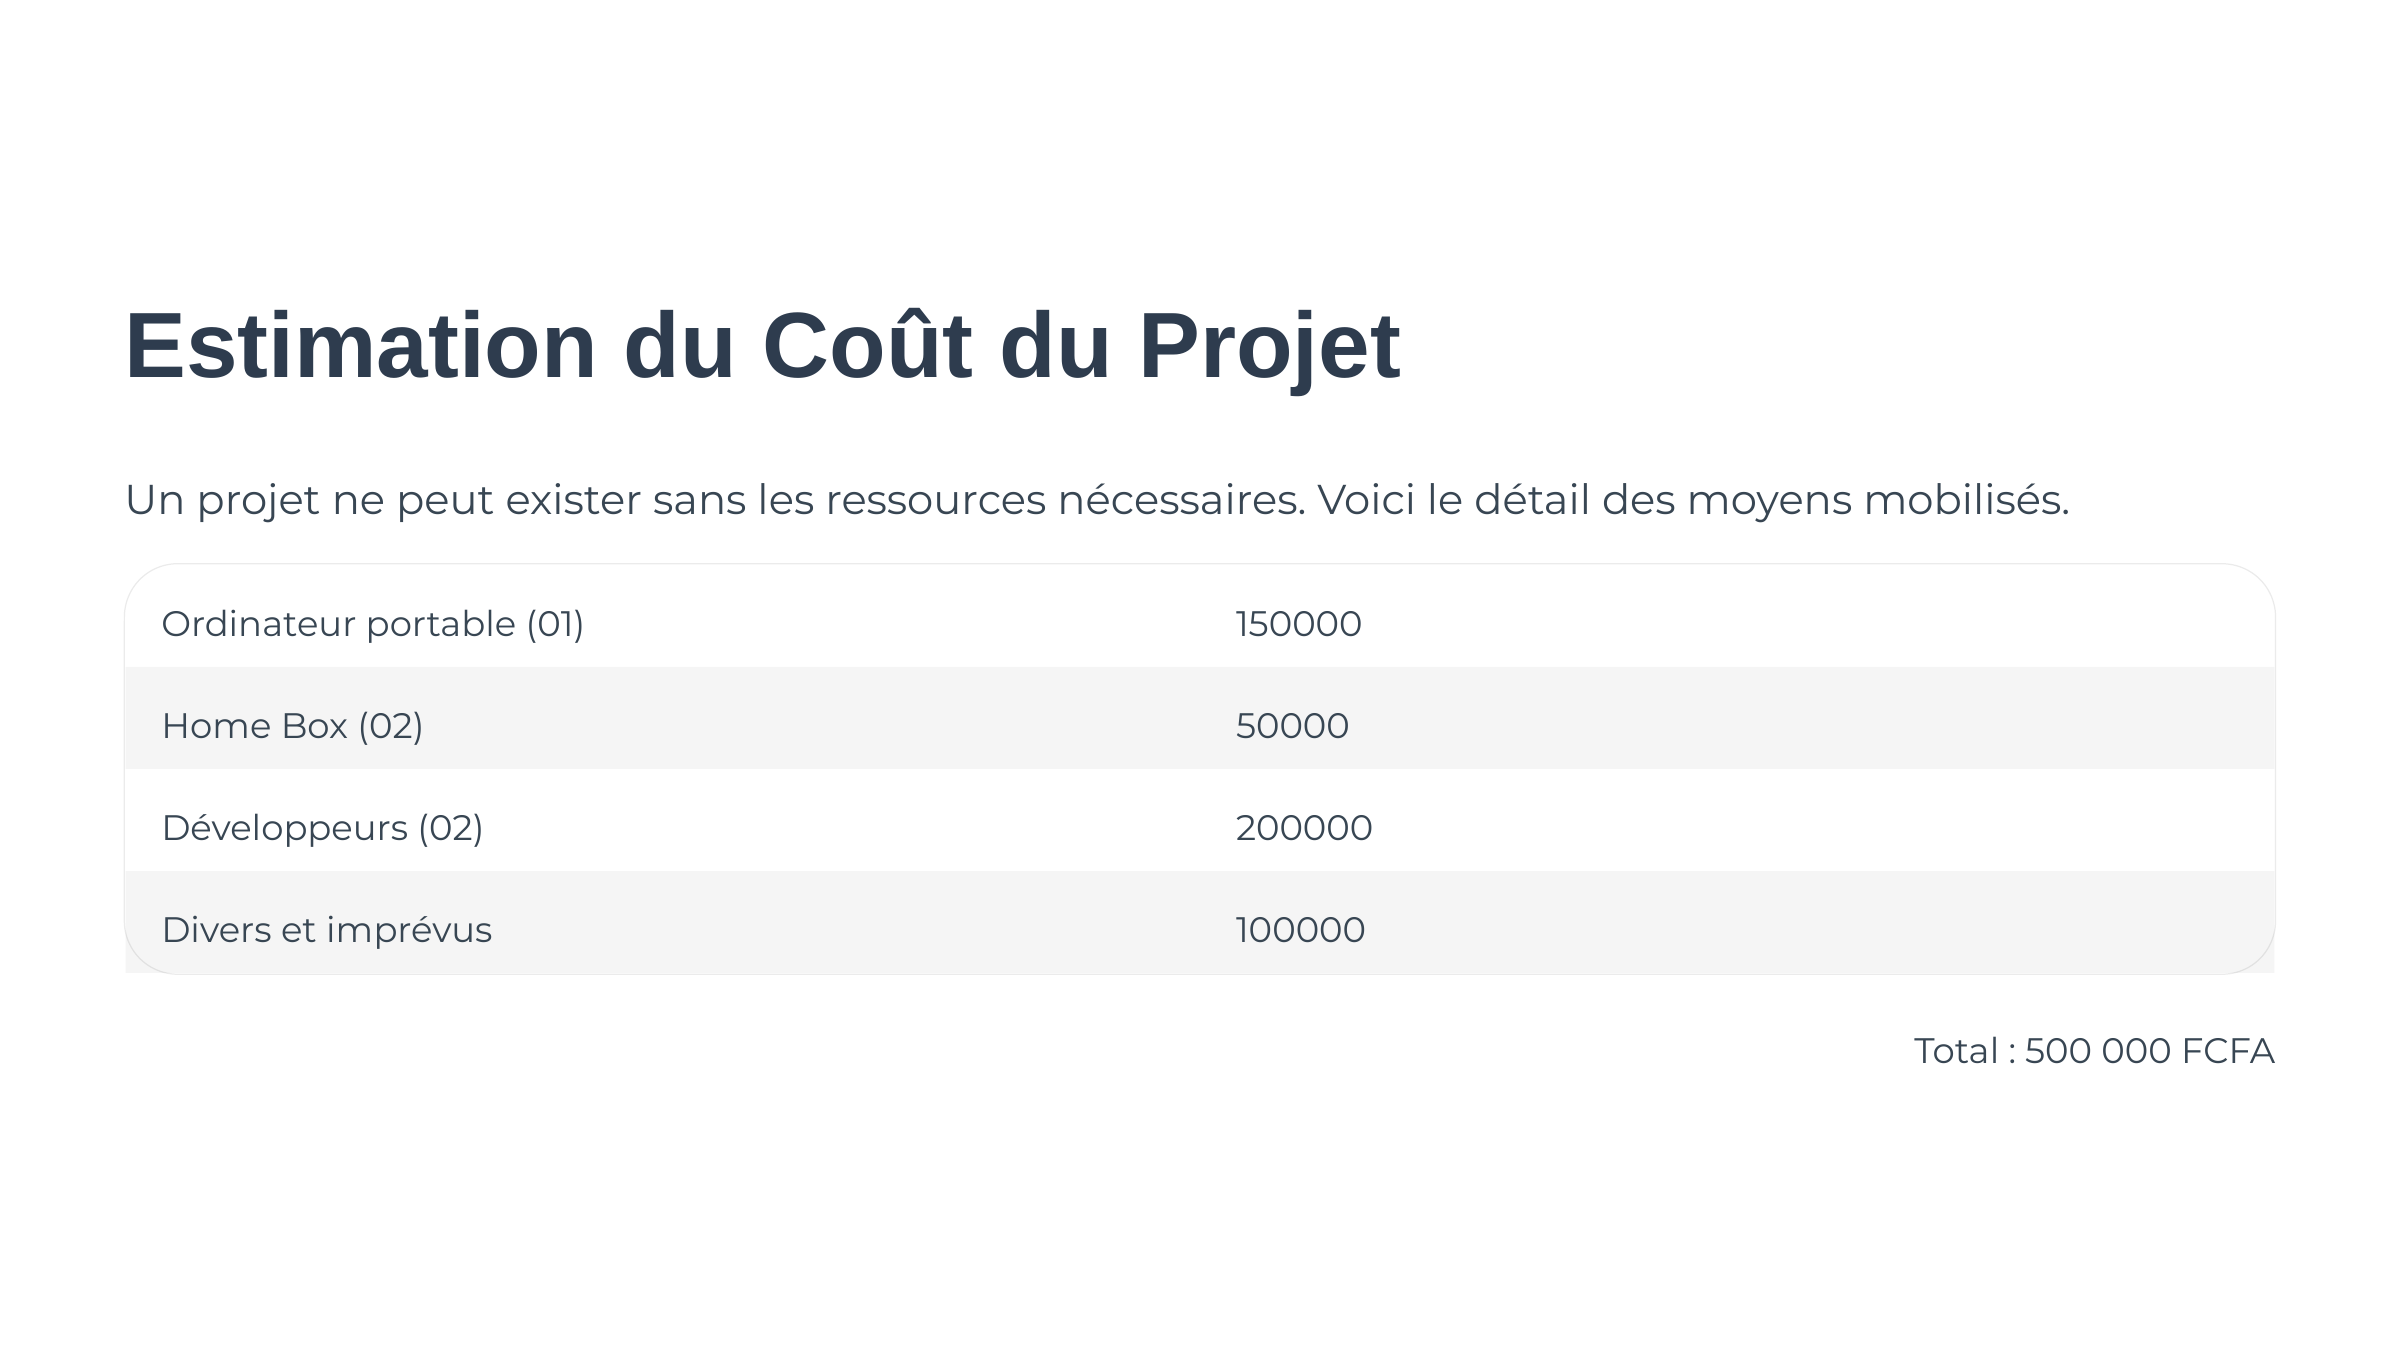

Estimation du Coût du Projet
Un projet ne peut exister sans les ressources nécessaires. Voici le détail des moyens mobilisés.

Ordinateur portable (01)
150000

Home Box (02)
50000

Développeurs (02)
200000

Divers et imprévus
100000
Total : 500 000 FCFA